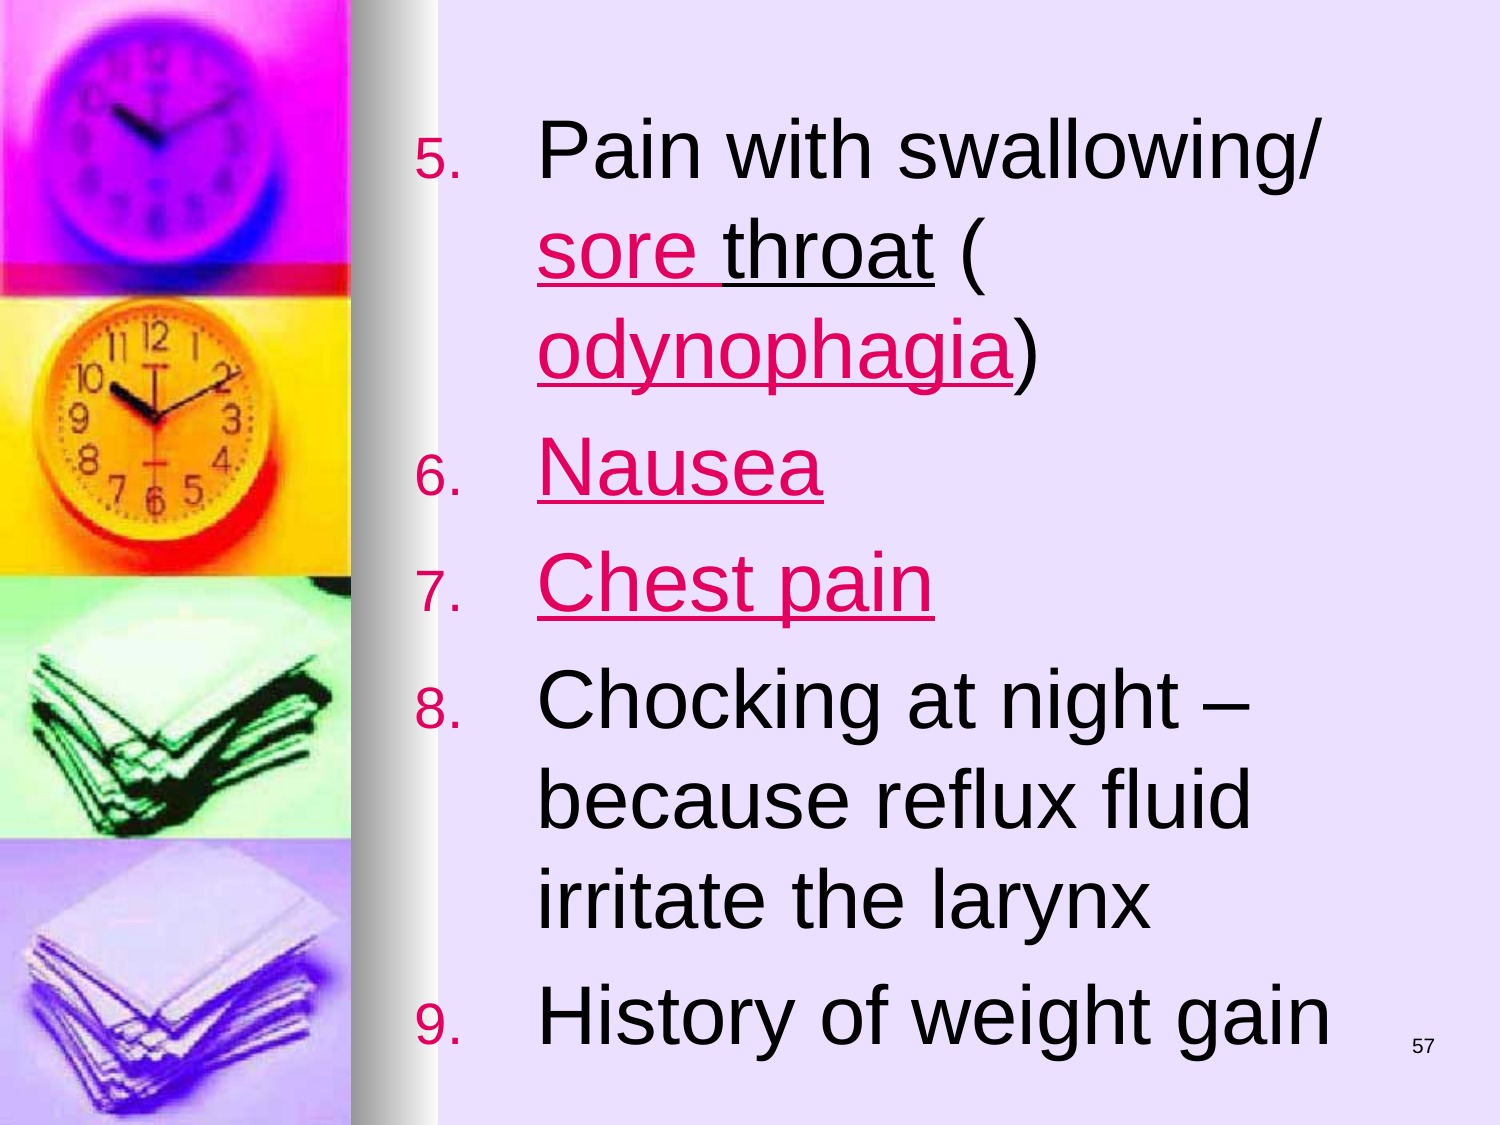

Pain with swallowing/sore throat (odynophagia)
Nausea
Chest pain
Chocking at night – because reflux fluid irritate the larynx
History of weight gain

57